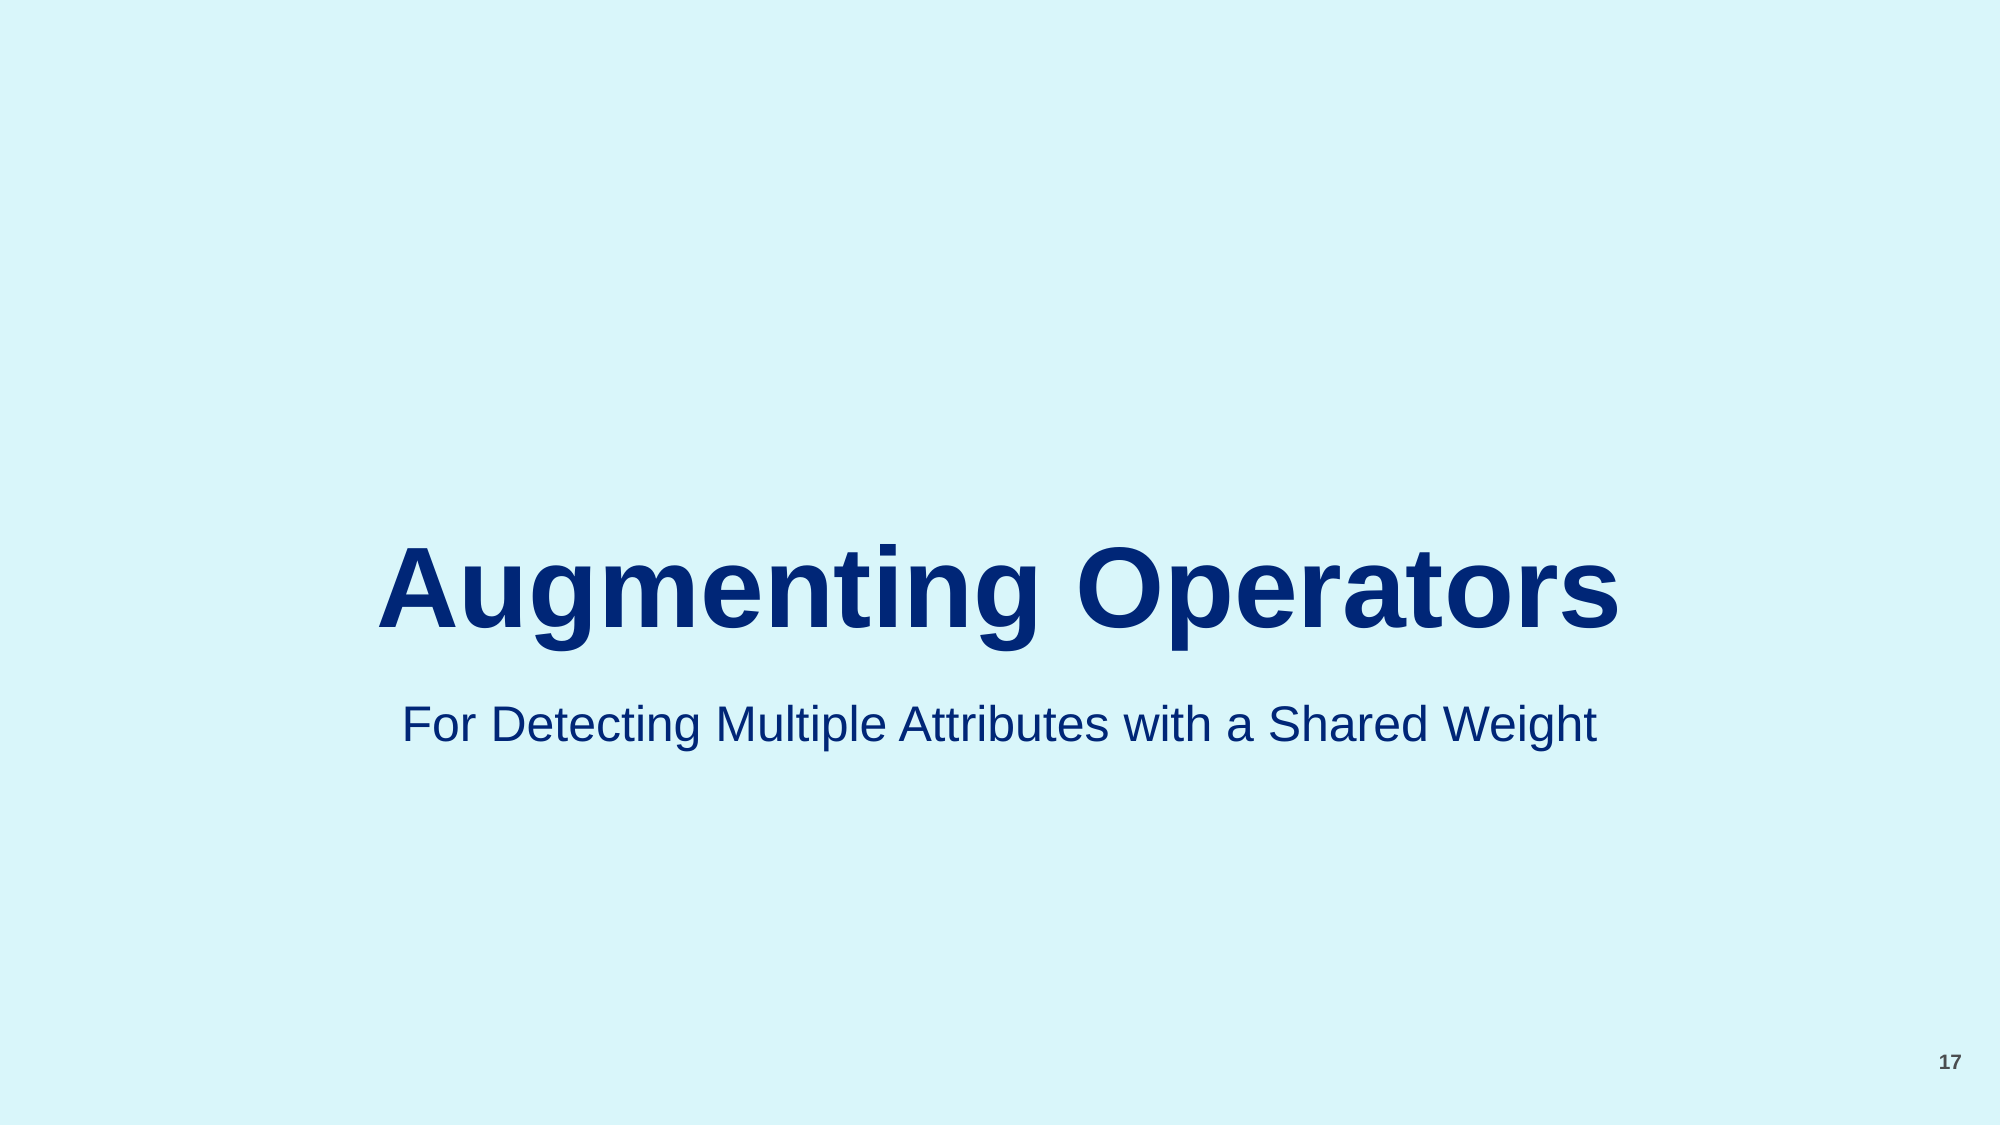

# Augmenting Operators
For Detecting Multiple Attributes with a Shared Weight